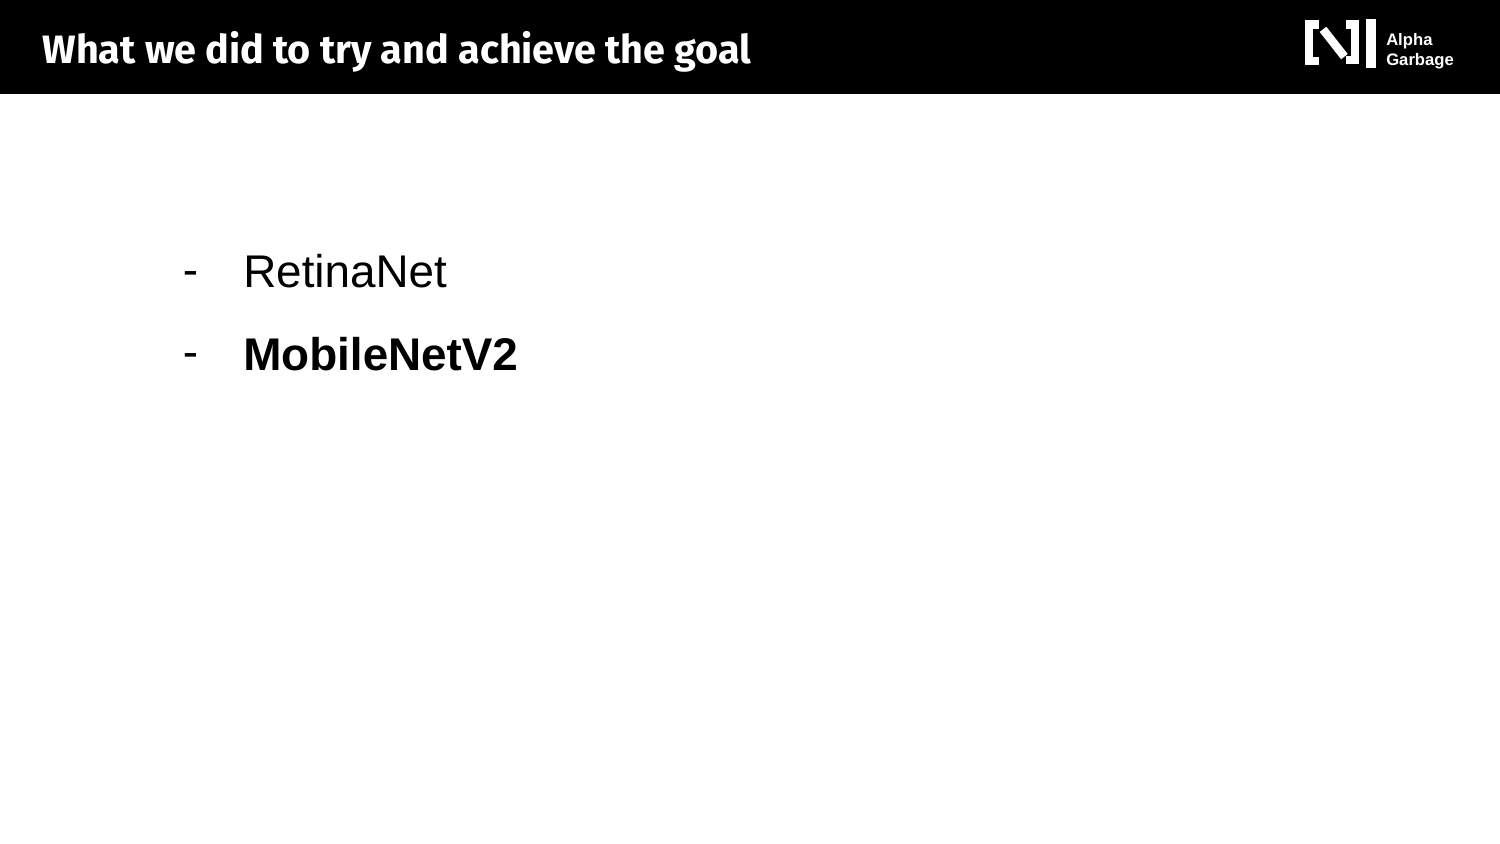

What we did to try and achieve the goal

Alpha
Garbage
RetinaNet
MobileNetV2